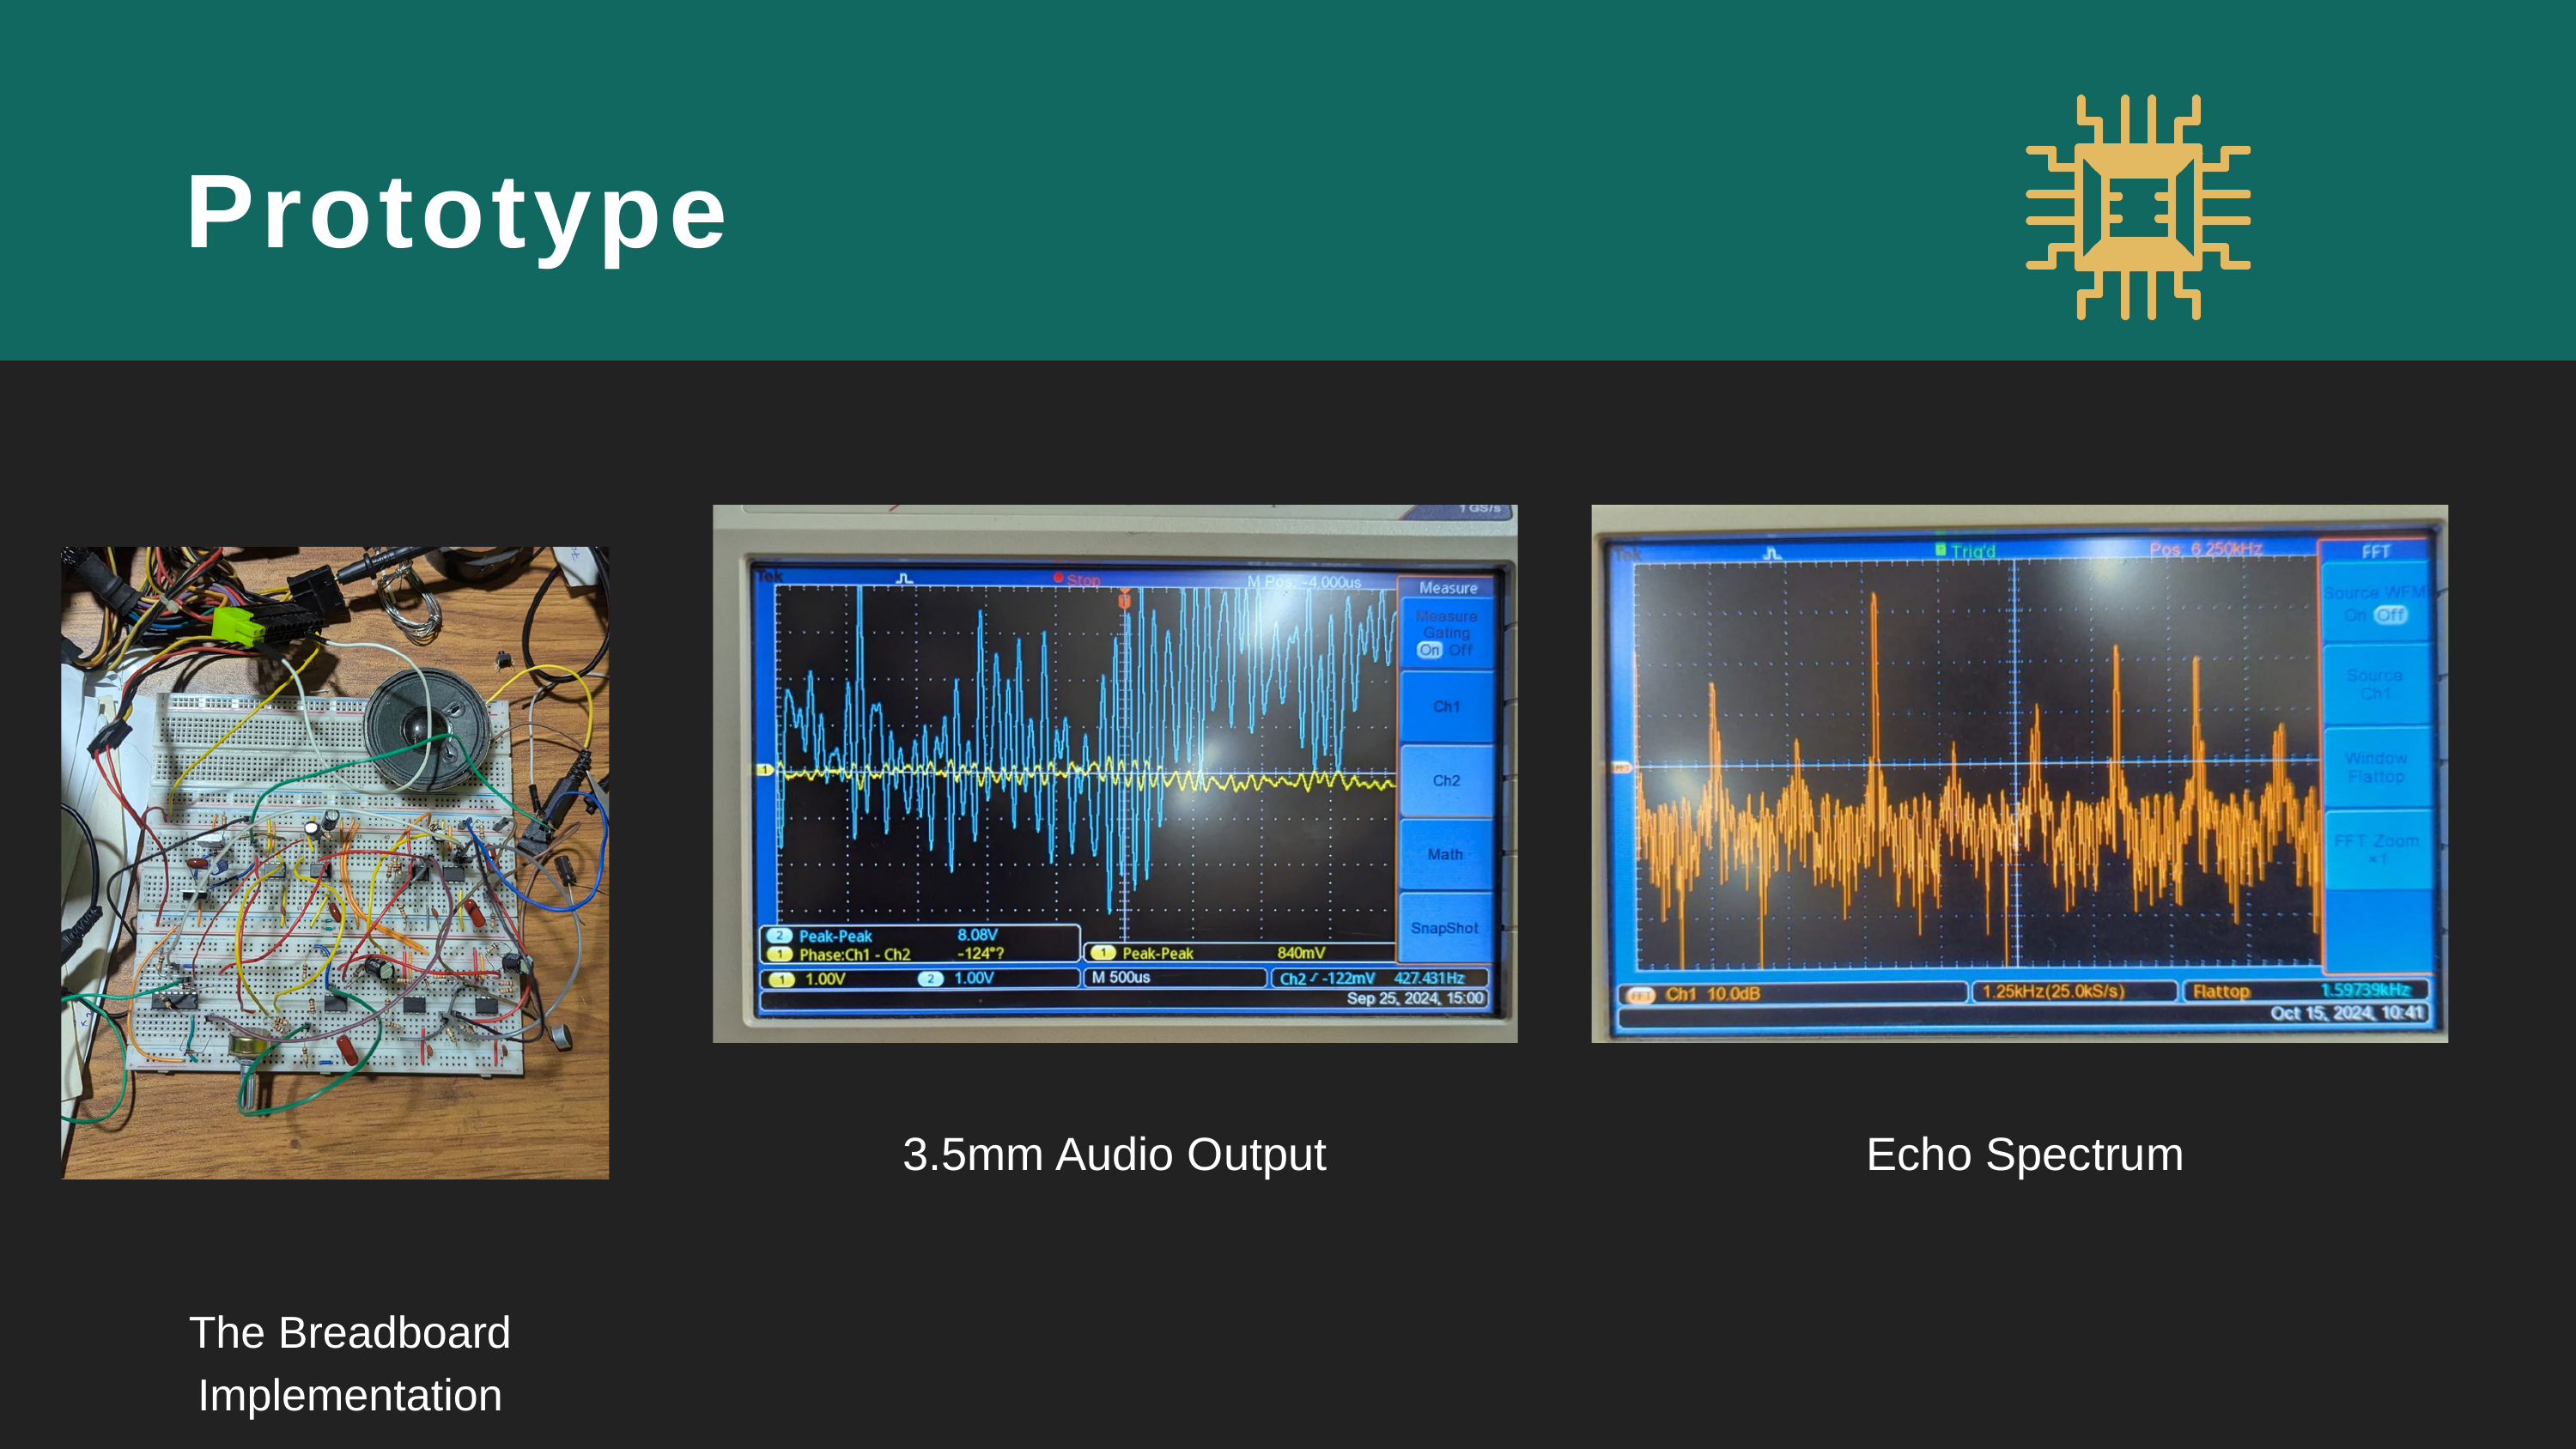

Prototype

3.5mm Audio Output
Echo Spectrum
The Breadboard Implementation